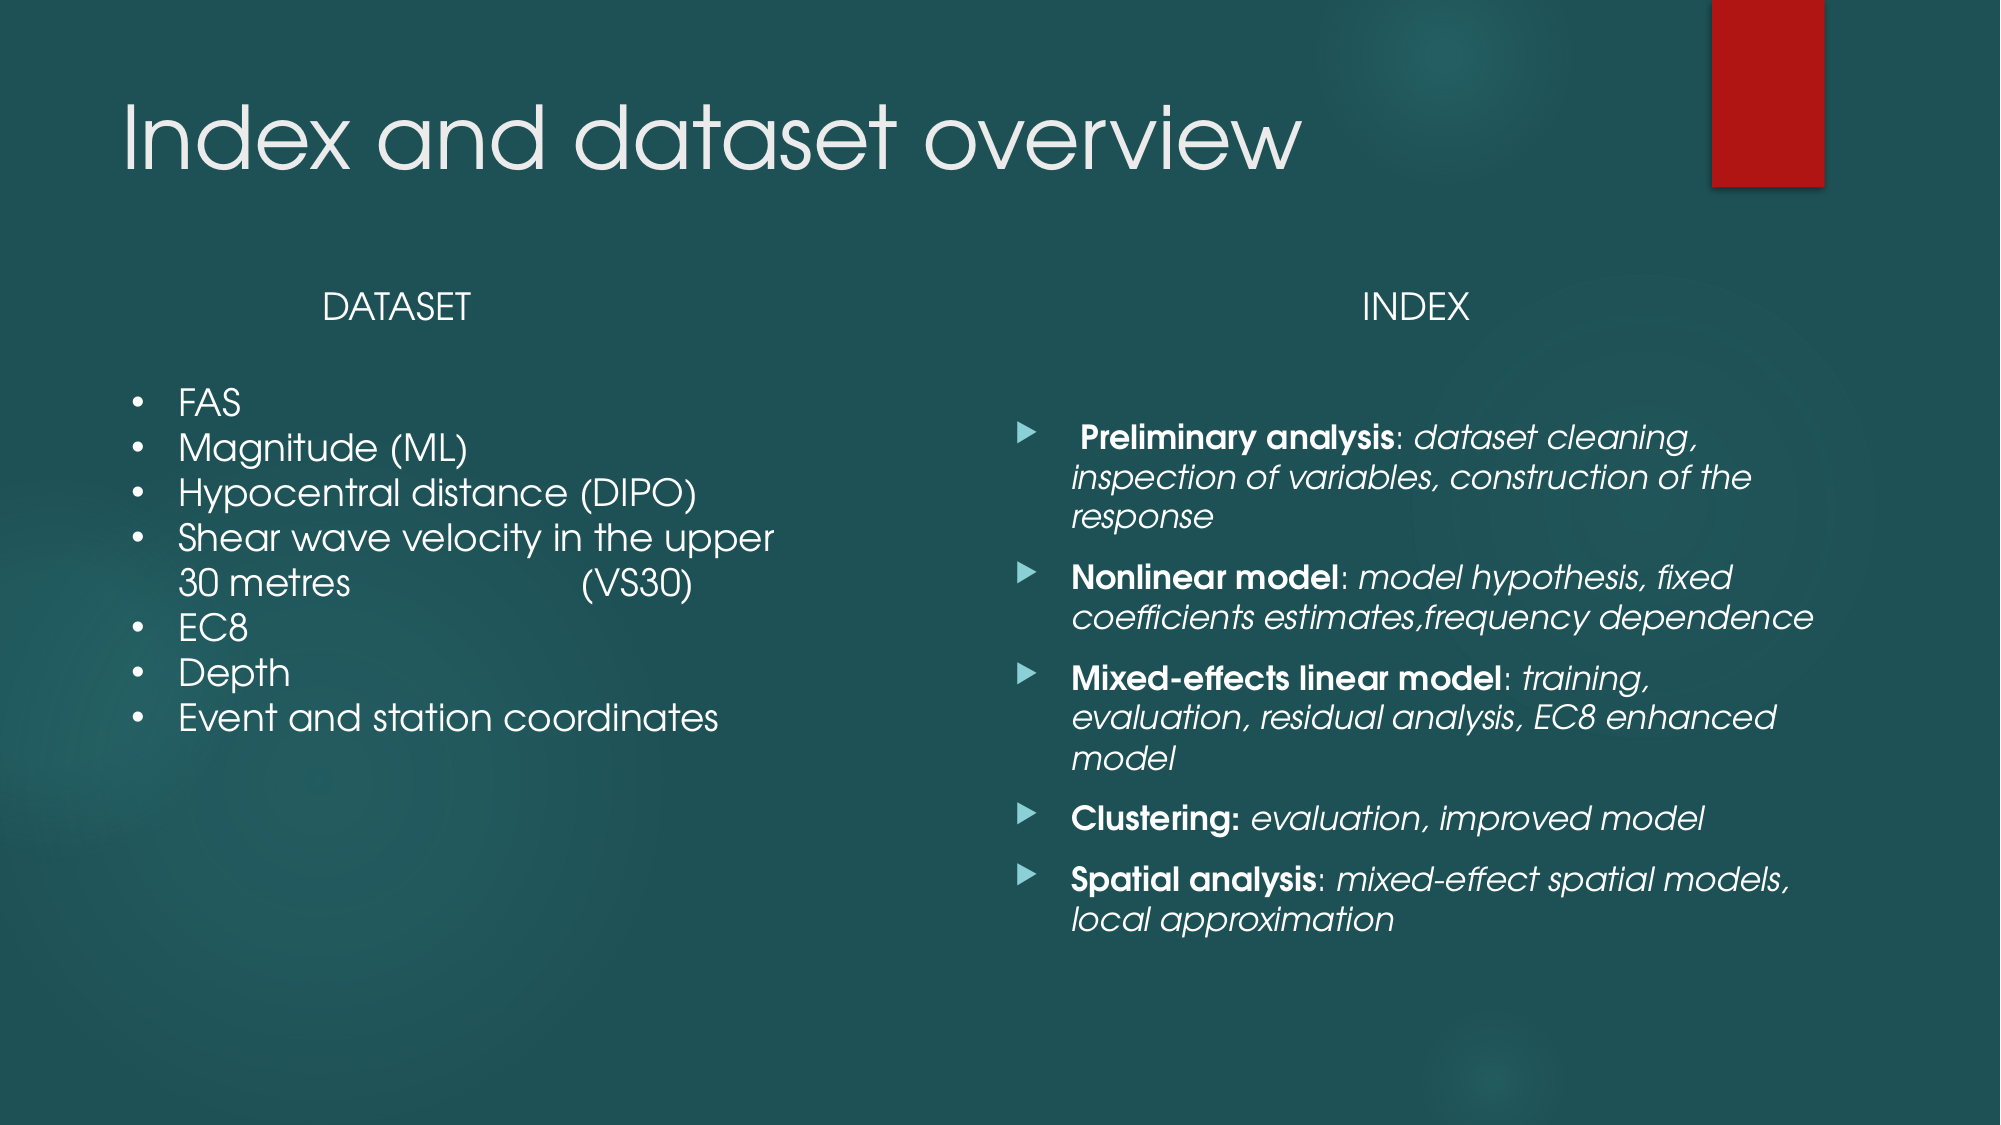

# Index and dataset overview
DATASET
INDEX
FAS
Magnitude (ML)
Hypocentral distance (DIPO)
Shear wave velocity in the upper 30 metres                      (VS30)
EC8
Depth
Event and station coordinates

 Preliminary analysis: dataset cleaning, inspection of variables, construction of the response
Nonlinear model: model hypothesis, fixed coefficients estimates,frequency dependence
Mixed-effects linear model: training, evaluation, residual analysis, EC8 enhanced model
Clustering: evaluation, improved model
Spatial analysis: mixed-effect spatial models, local approximation